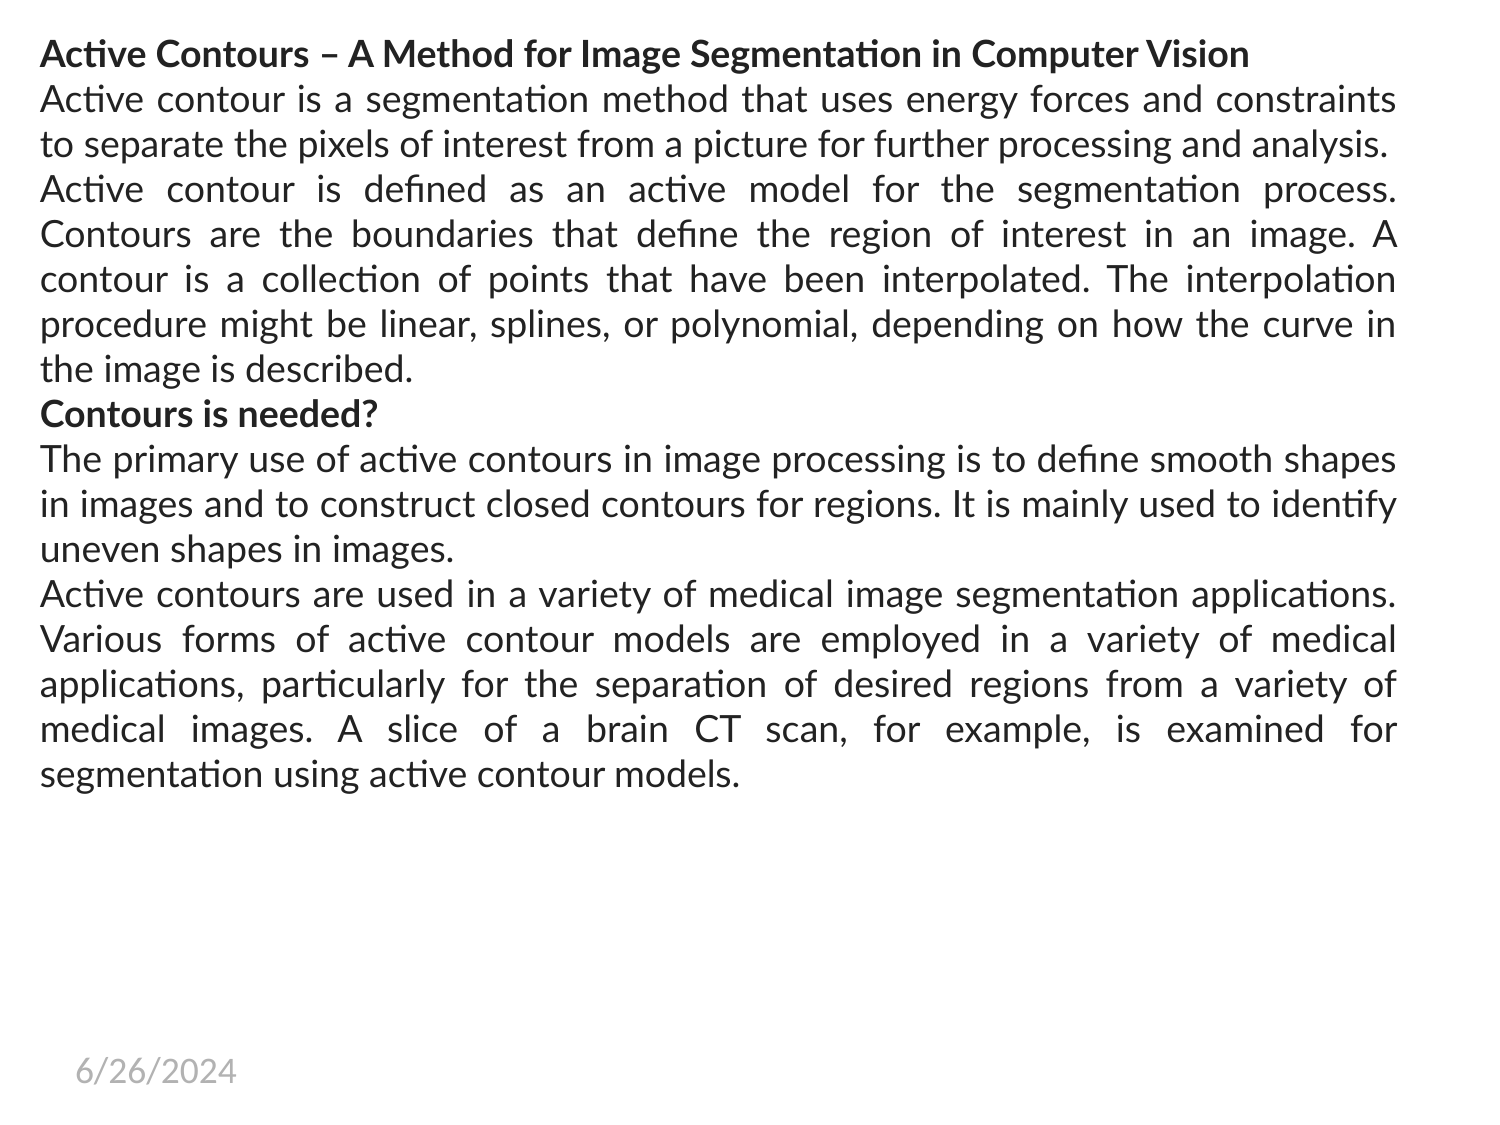

Active Contours – A Method for Image Segmentation in Computer Vision
Active contour is a segmentation method that uses energy forces and constraints to separate the pixels of interest from a picture for further processing and analysis.
Active contour is defined as an active model for the segmentation process. Contours are the boundaries that define the region of interest in an image. A contour is a collection of points that have been interpolated. The interpolation procedure might be linear, splines, or polynomial, depending on how the curve in the image is described.
Contours is needed?
The primary use of active contours in image processing is to define smooth shapes in images and to construct closed contours for regions. It is mainly used to identify uneven shapes in images.
Active contours are used in a variety of medical image segmentation applications. Various forms of active contour models are employed in a variety of medical applications, particularly for the separation of desired regions from a variety of medical images. A slice of a brain CT scan, for example, is examined for segmentation using active contour models.

6/26/2024